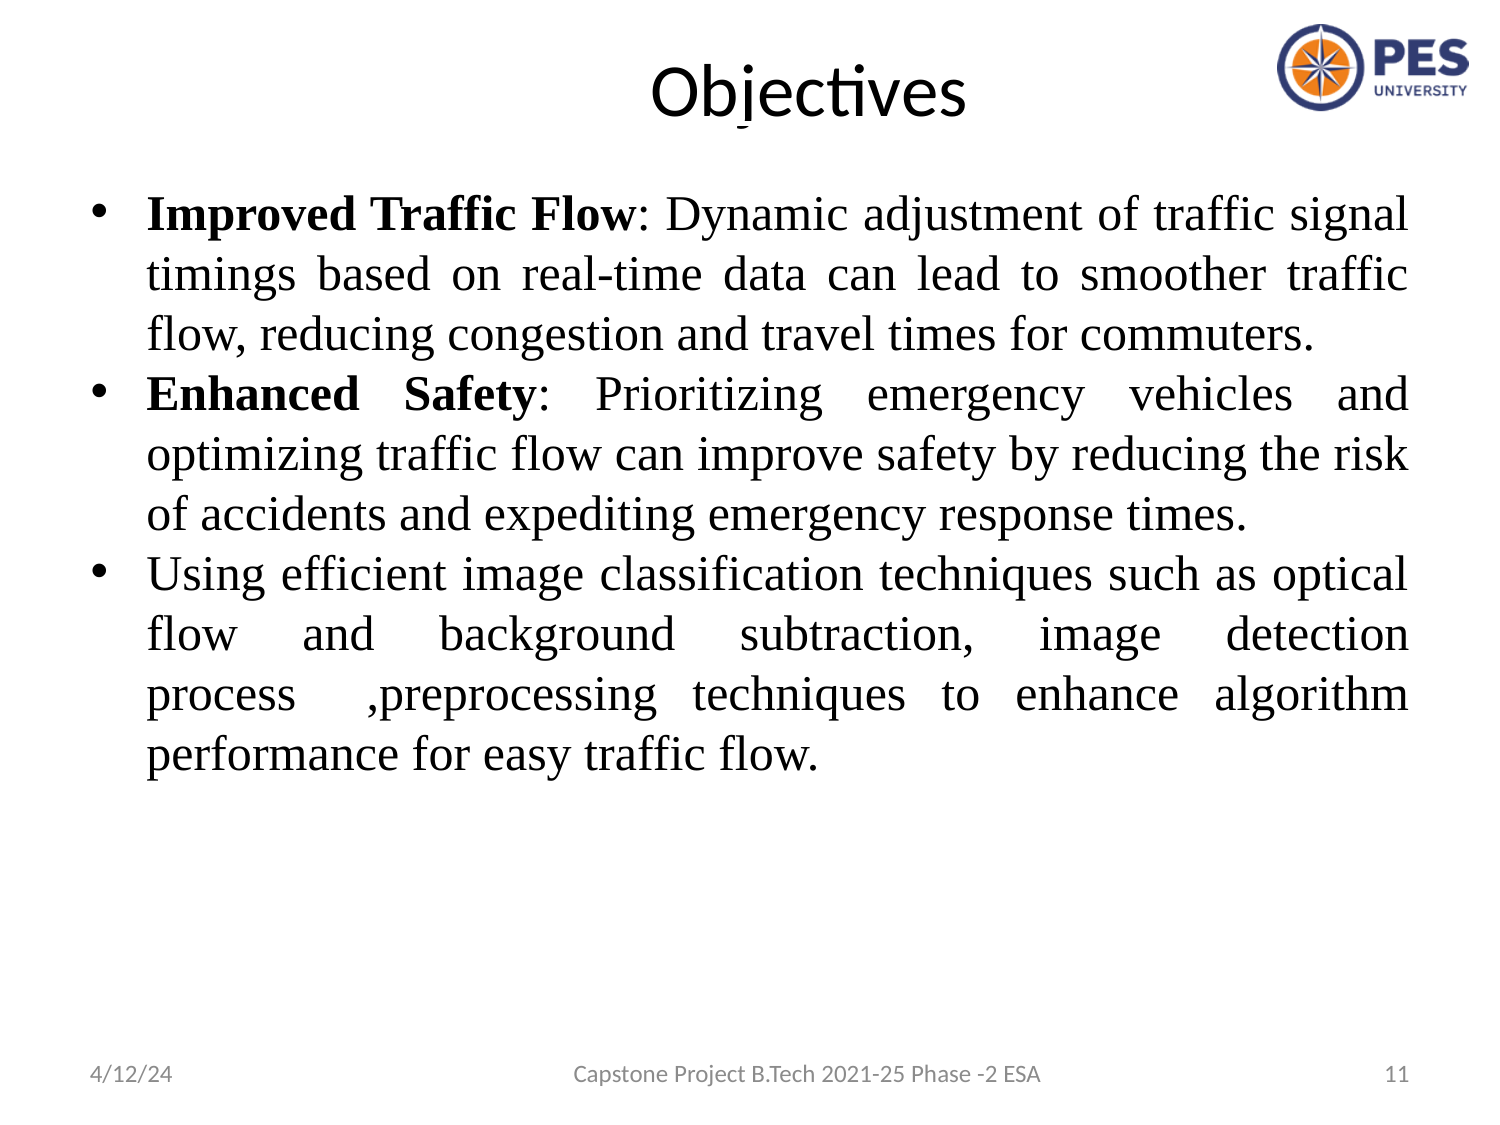

Objectives
Improved Traffic Flow: Dynamic adjustment of traffic signal timings based on real-time data can lead to smoother traffic flow, reducing congestion and travel times for commuters.
Enhanced Safety: Prioritizing emergency vehicles and optimizing traffic flow can improve safety by reducing the risk of accidents and expediting emergency response times.
Using efficient image classification techniques such as optical flow and background subtraction, image detection process  ,preprocessing techniques to enhance algorithm performance for easy traffic flow.
4/12/24
Capstone Project B.Tech 2021-25 Phase -2 ESA
11